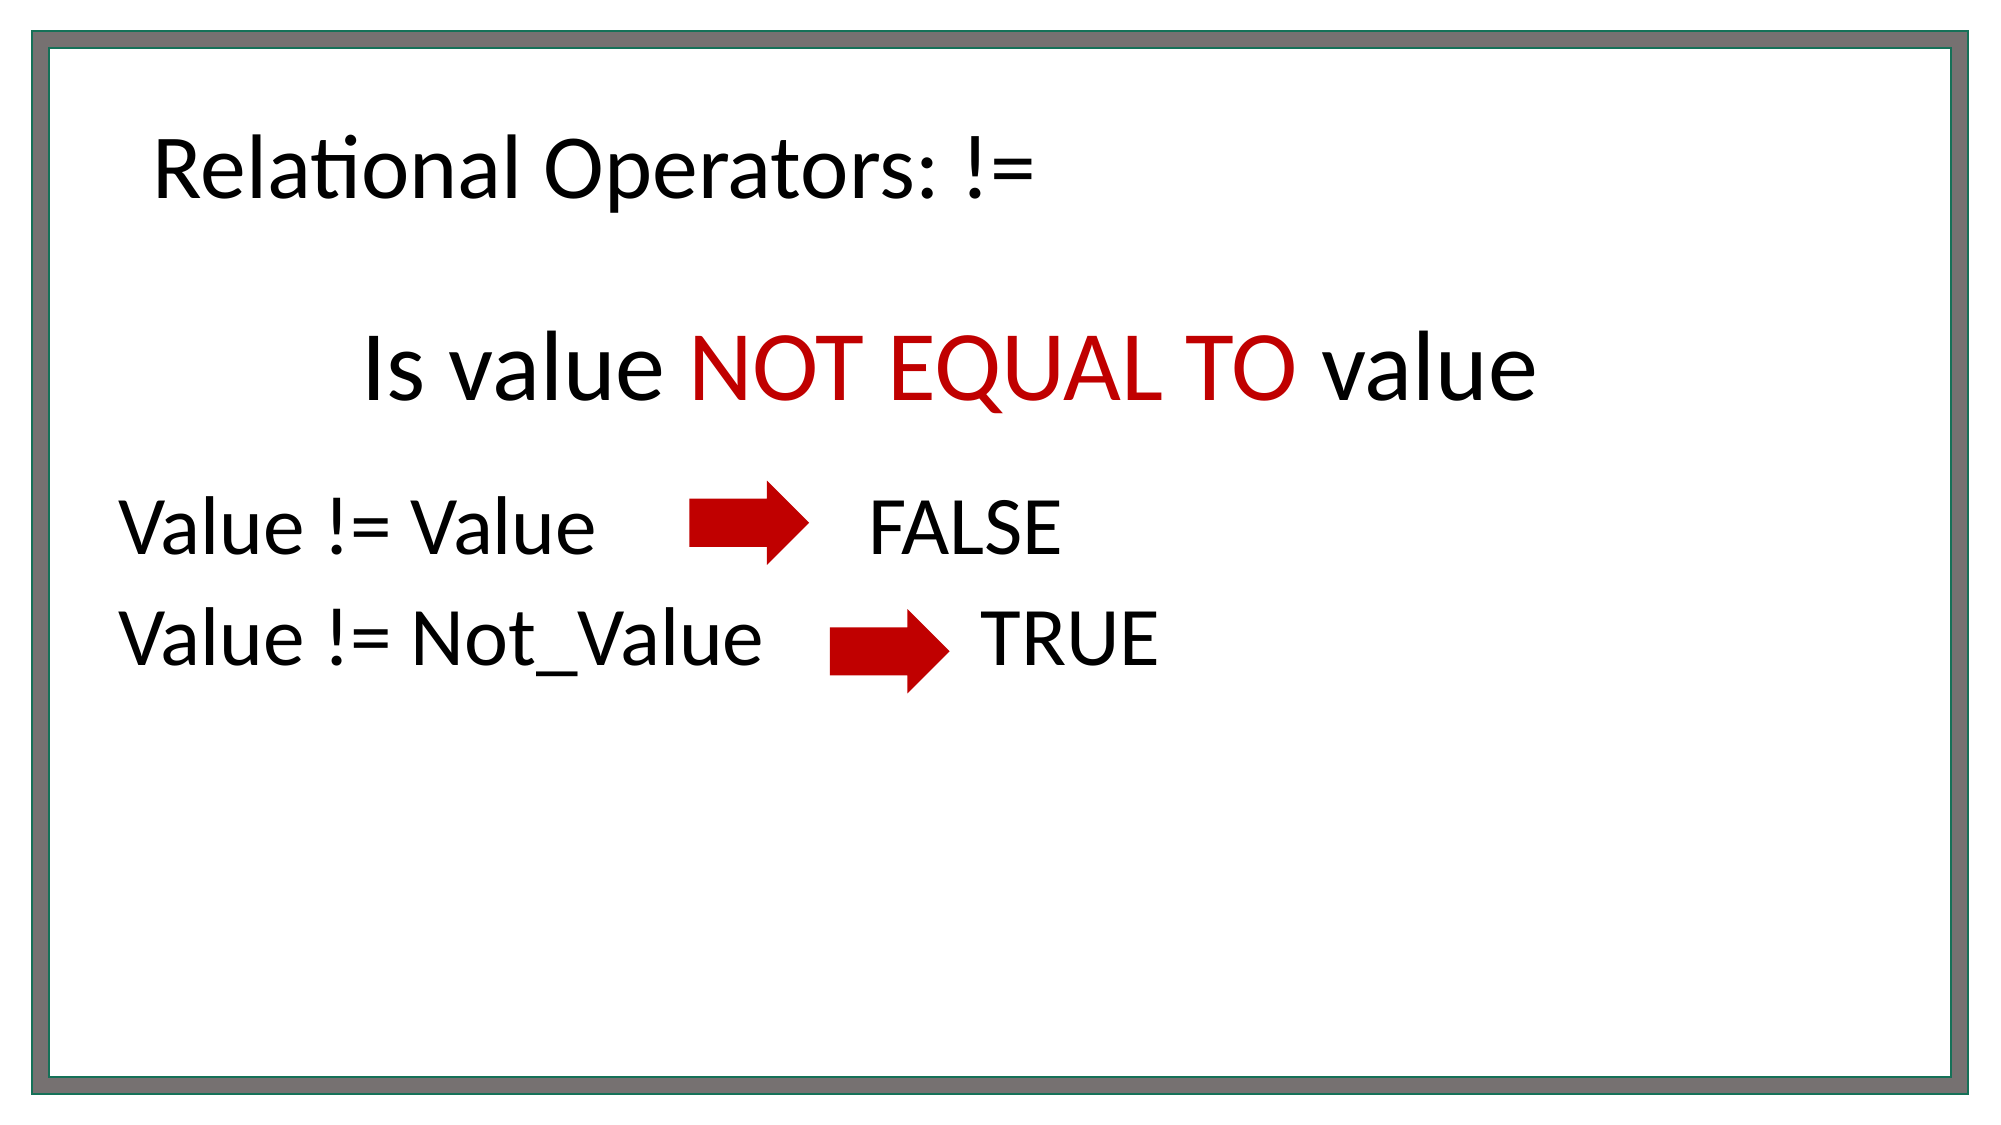

# Relational Operators: !=
Is value NOT EQUAL TO value

Value != Value  		FALSE
Value != Not_Value 	      TRUE